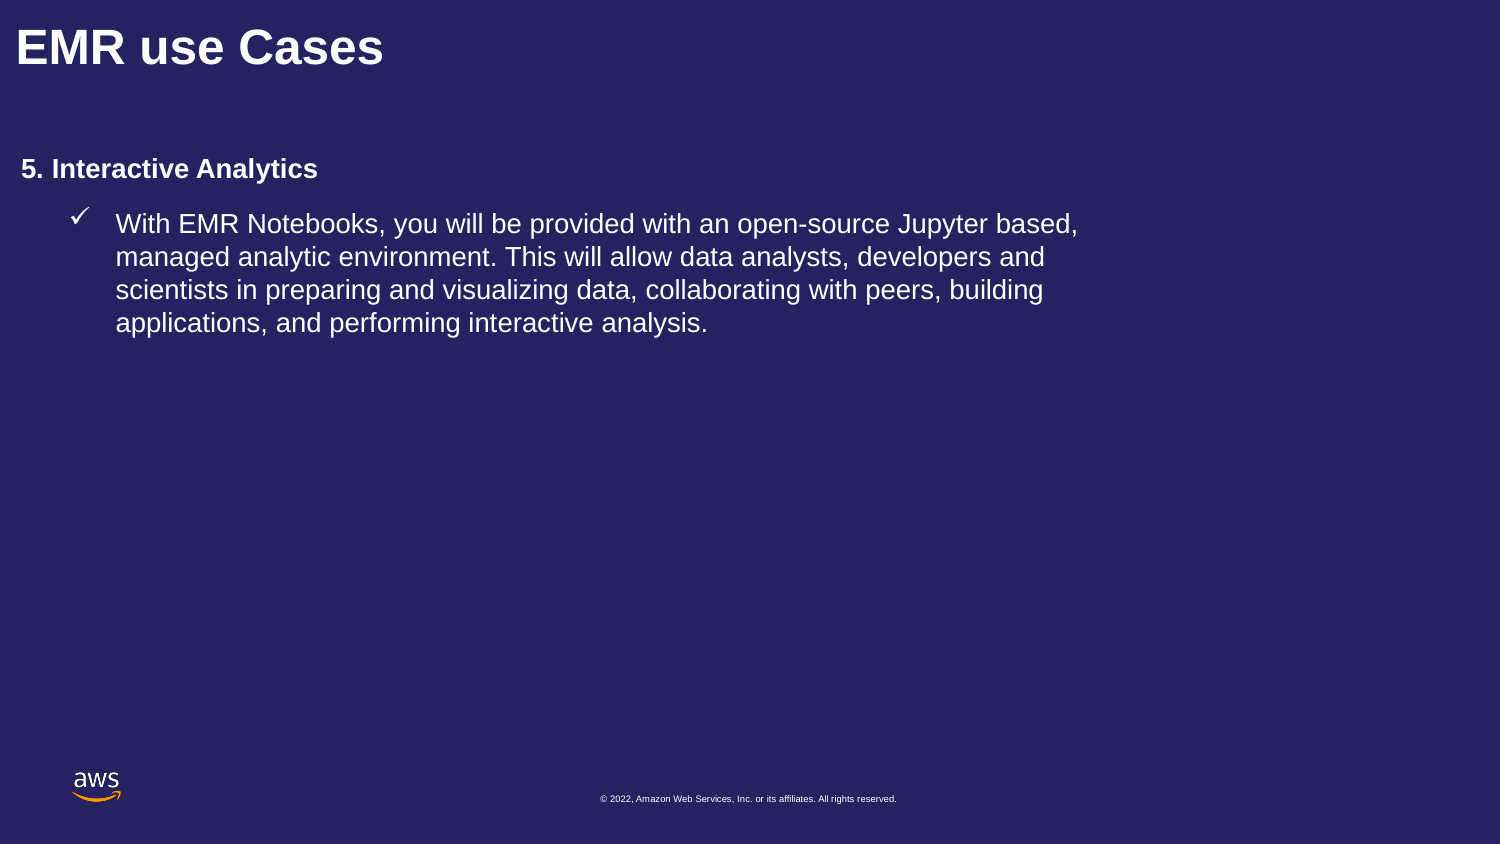

EMR use Cases
5. Interactive Analytics
With EMR Notebooks, you will be provided with an open-source Jupyter based, managed analytic environment. This will allow data analysts, developers and scientists in preparing and visualizing data, collaborating with peers, building applications, and performing interactive analysis.